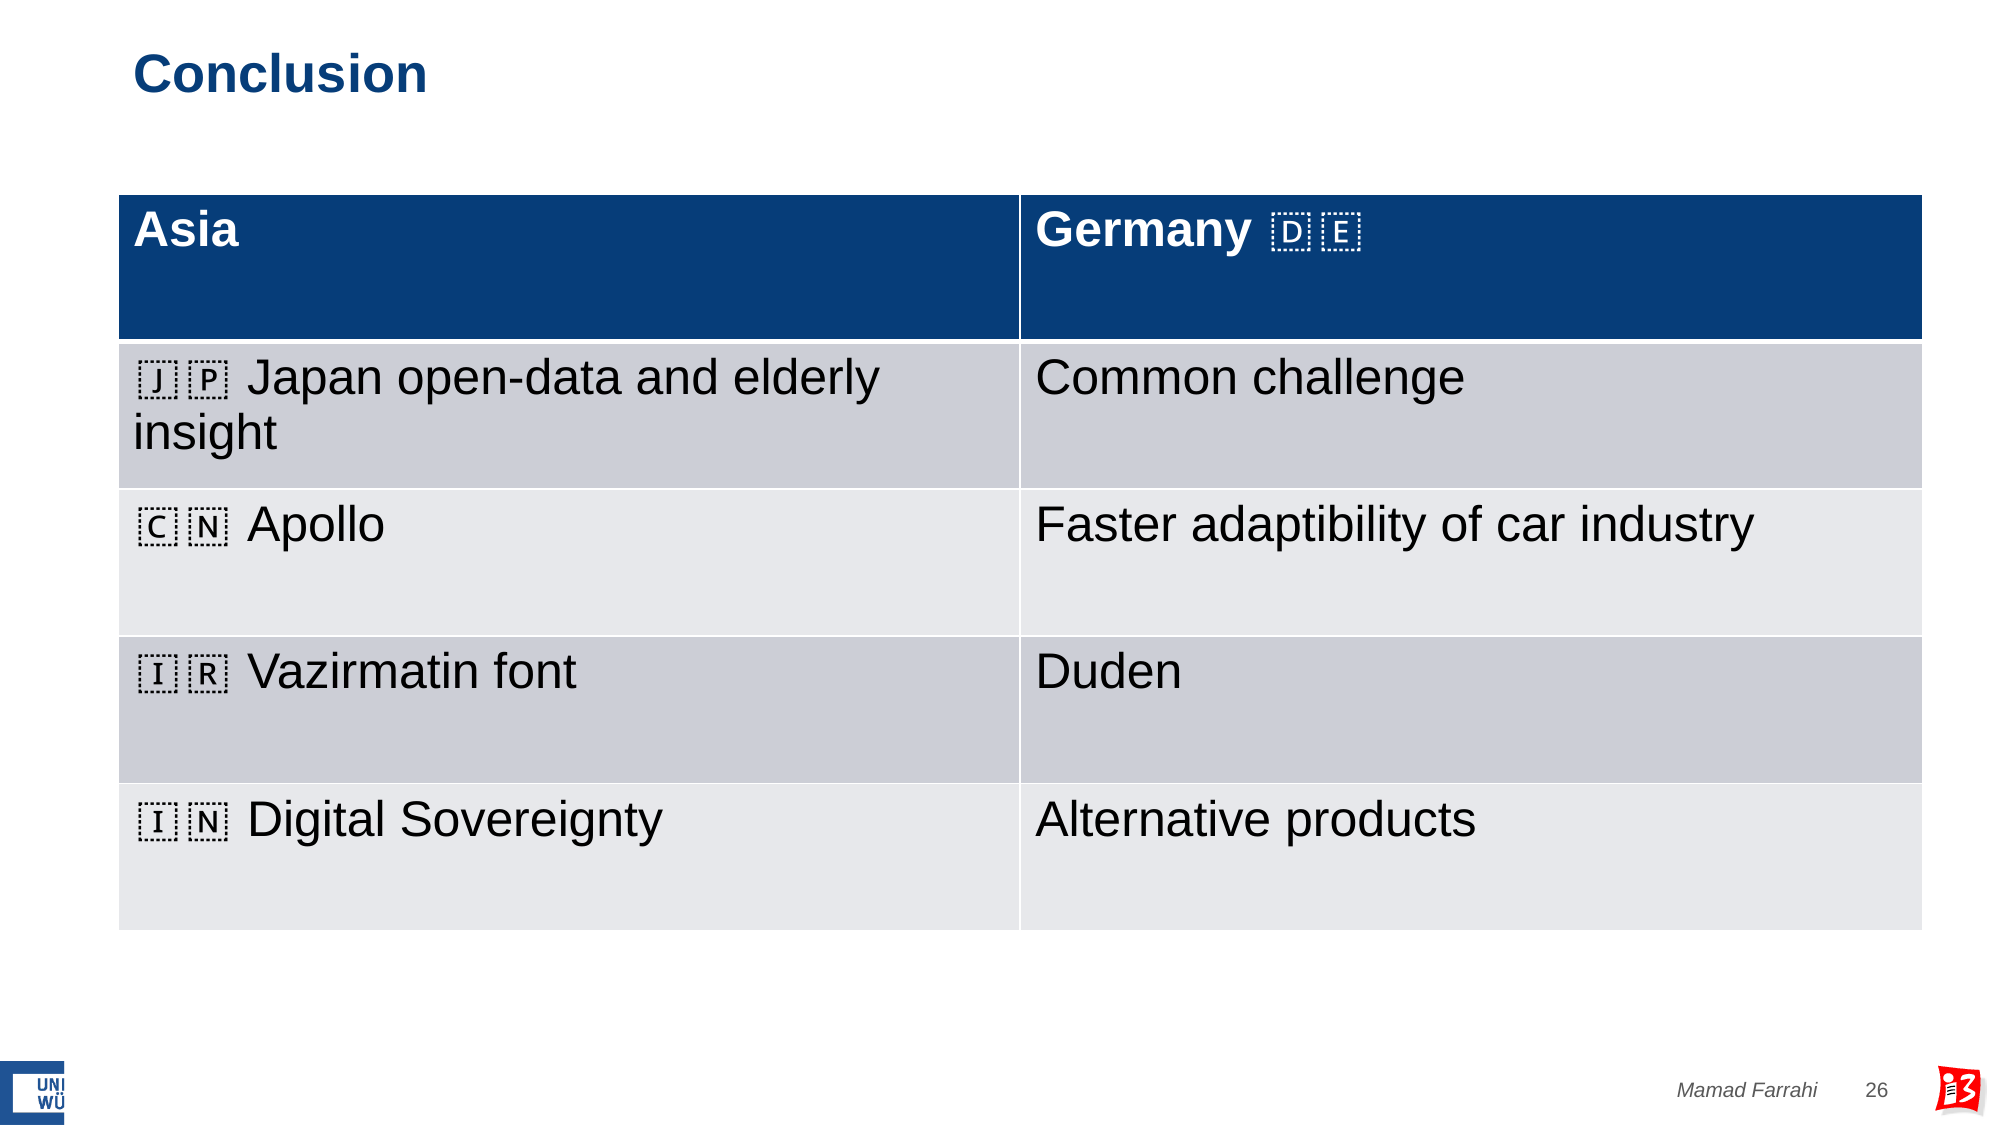

# Conclusion
| Asia | Germany 🇩🇪 |
| --- | --- |
| 🇯🇵 Japan open-data and elderly insight | Common challenge |
| 🇨🇳 Apollo | Faster adaptibility of car industry |
| 🇮🇷 Vazirmatin font | Duden |
| 🇮🇳 Digital Sovereignty | Alternative products |
26